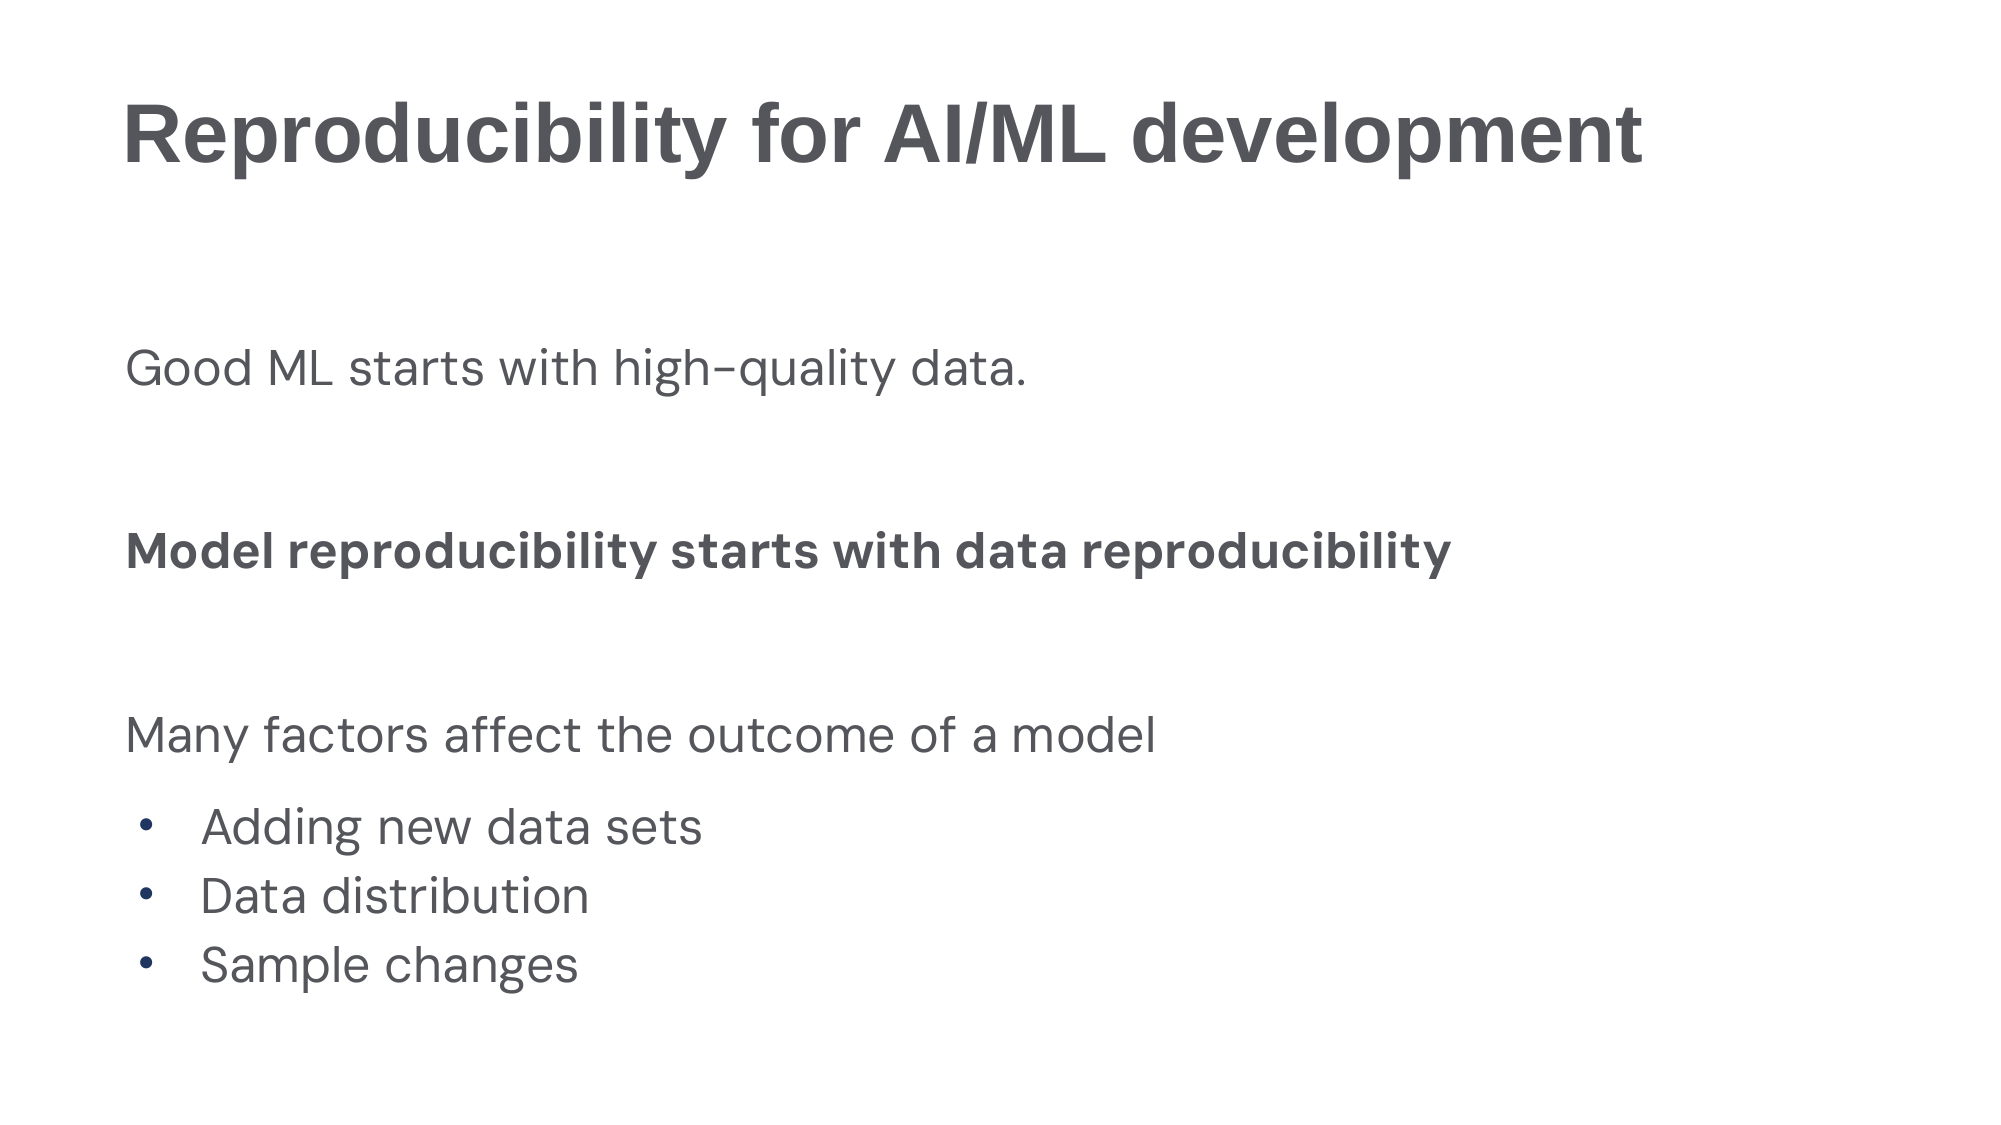

# Reproducibility for AI/ML development

Good ML starts with high-quality data.

Model reproducibility starts with data reproducibility

Many factors affect the outcome of a model
Adding new data sets
Data distribution
Sample changes